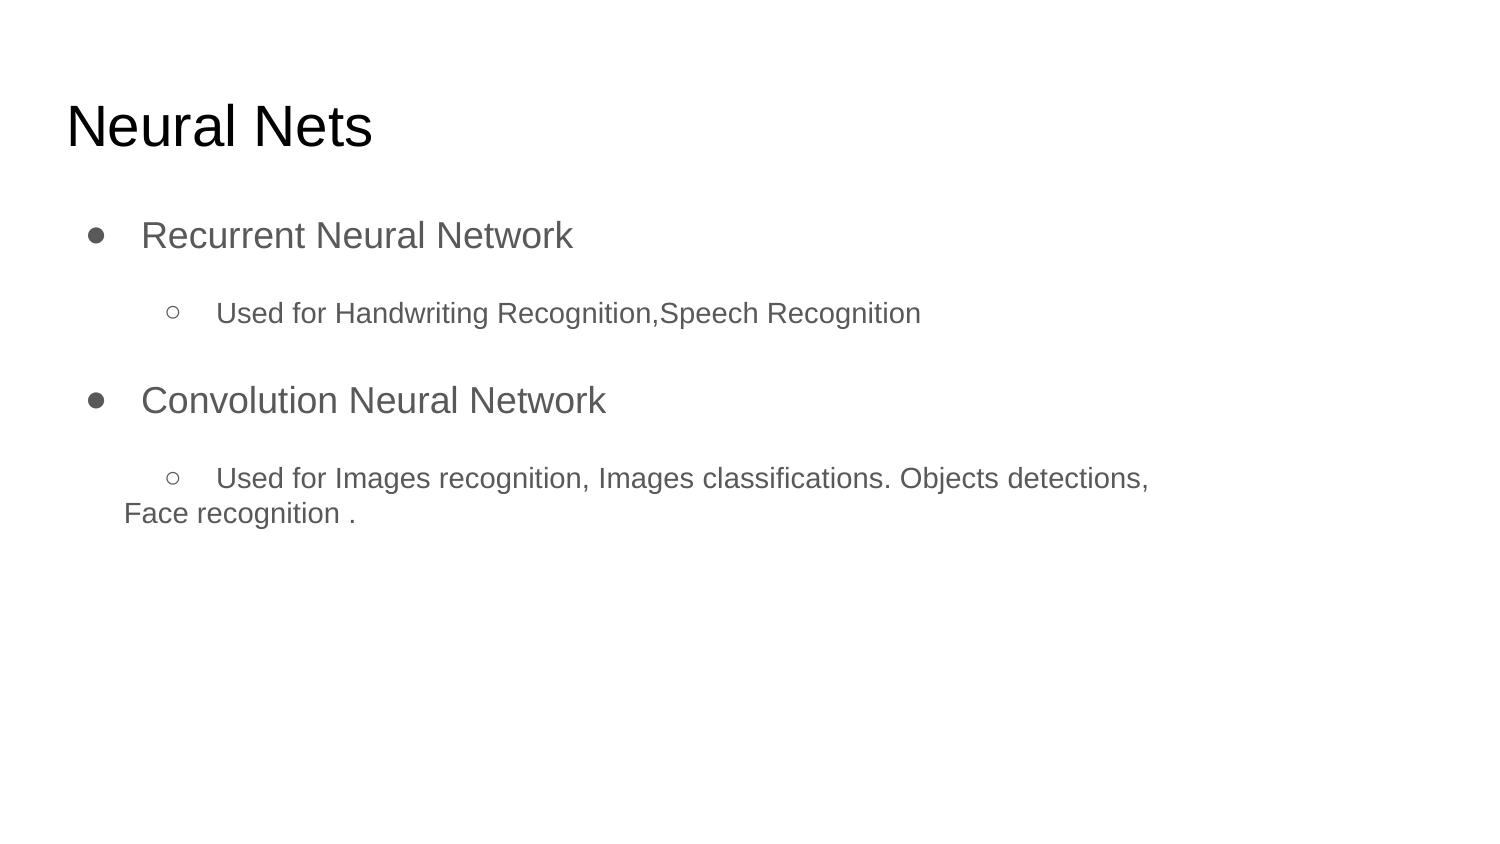

Neural Nets
Recurrent Neural Network
Used for Handwriting Recognition,Speech Recognition

Convolution Neural Network
Used for Images recognition, Images classifications. Objects detections,
       Face recognition .